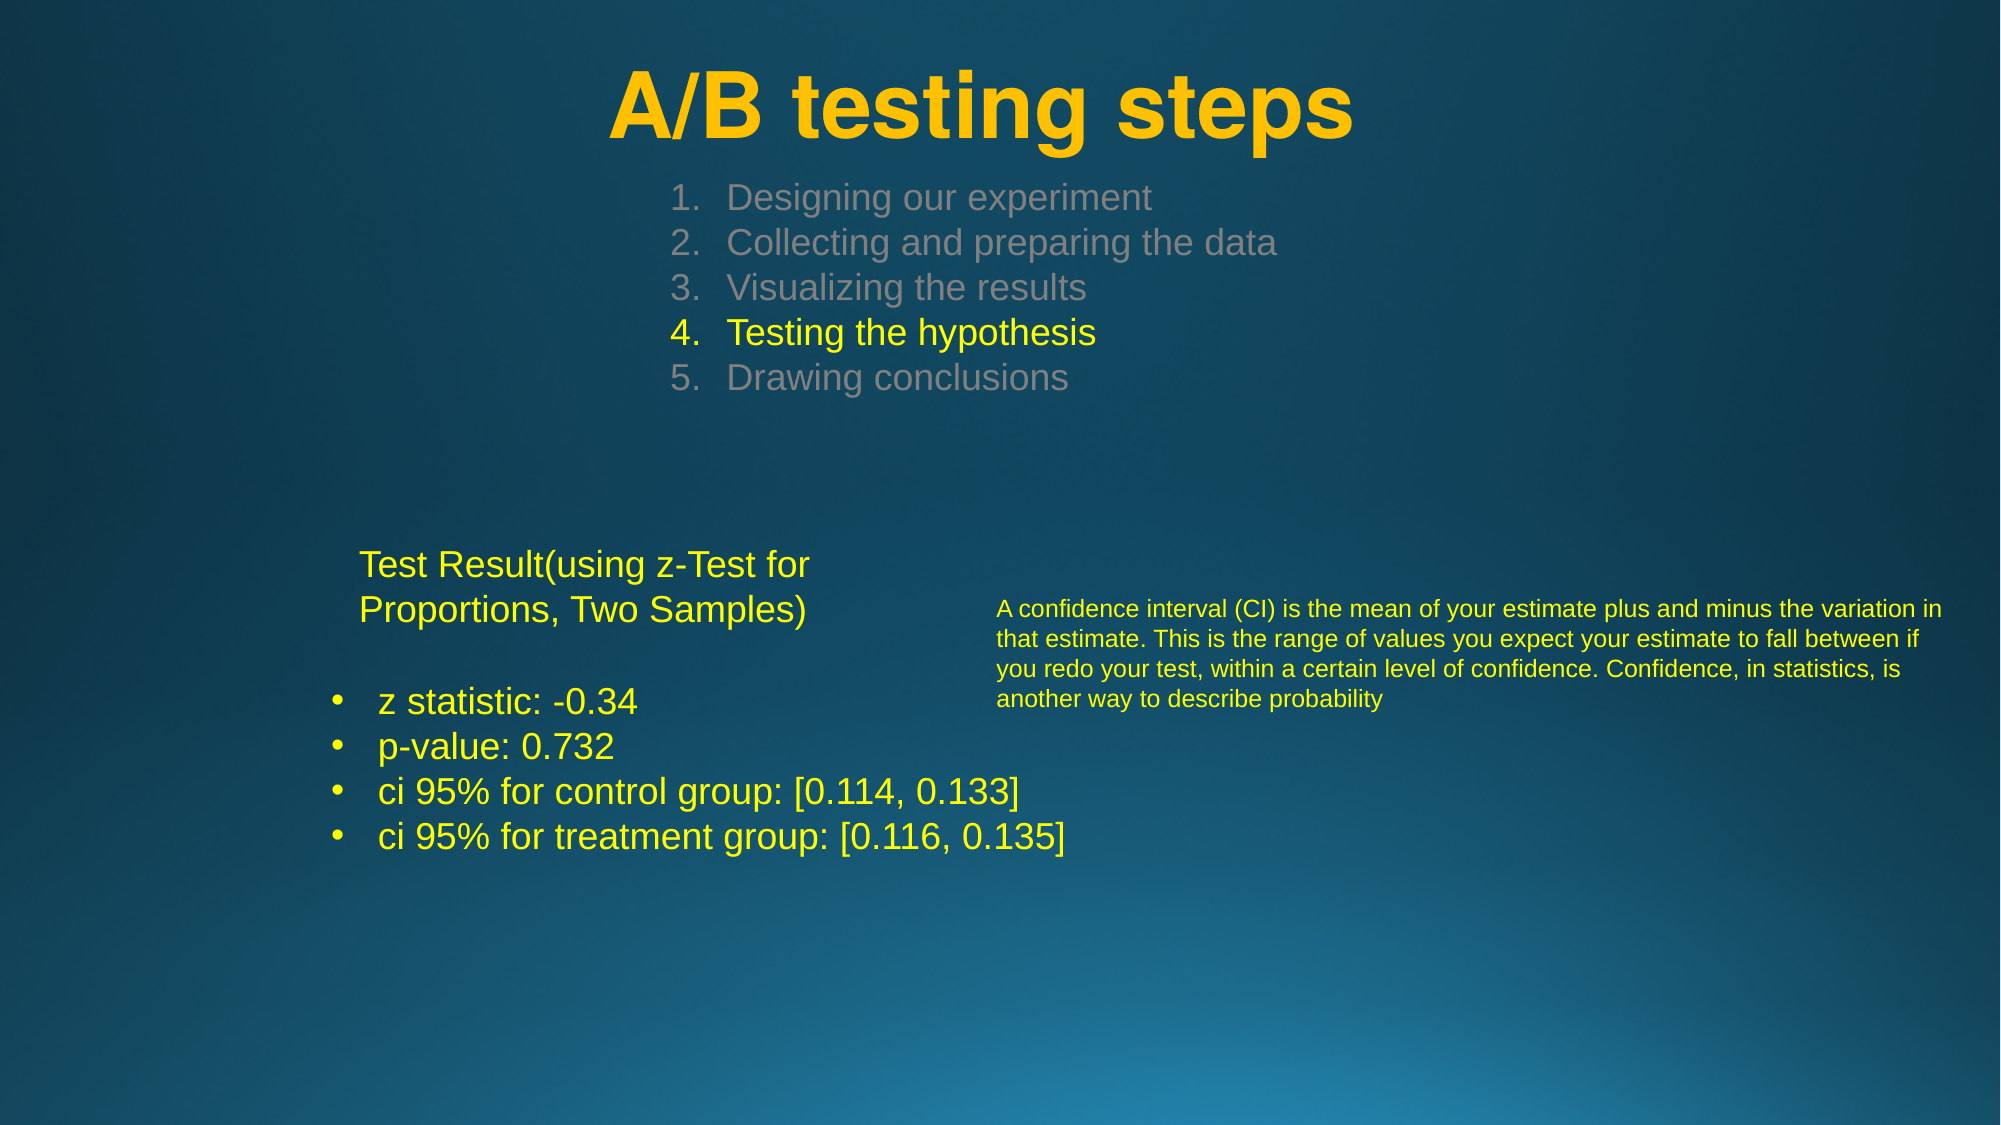

A/B testing steps
Designing our experiment
Collecting and preparing the data
Visualizing the results
Testing the hypothesis
Drawing conclusions
Test Result(using z-Test for Proportions, Two Samples)
A confidence interval (CI) is the mean of your estimate plus and minus the variation in that estimate. This is the range of values you expect your estimate to fall between if you redo your test, within a certain level of confidence. Confidence, in statistics, is another way to describe probability
z statistic: -0.34
p-value: 0.732
ci 95% for control group: [0.114, 0.133]
ci 95% for treatment group: [0.116, 0.135]